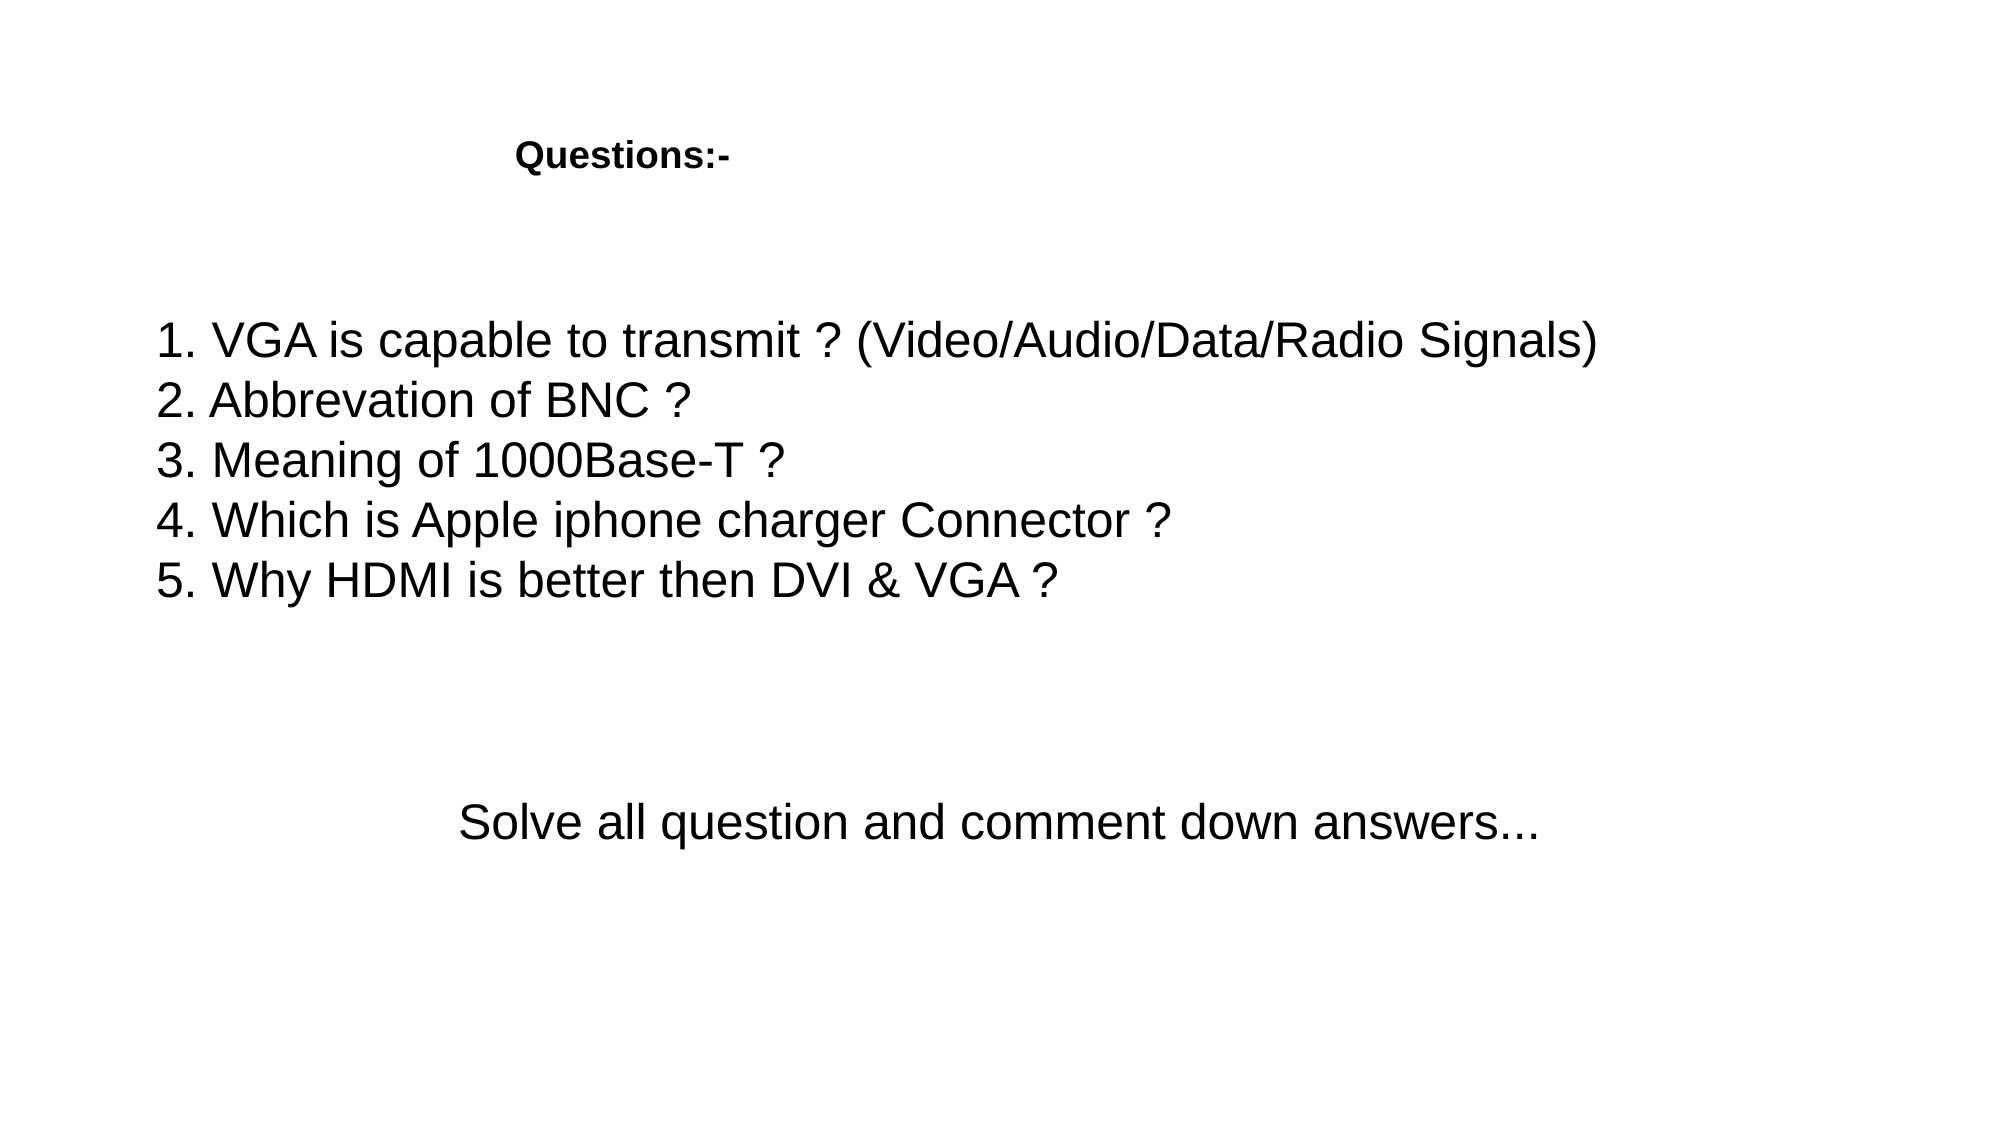

Questions:-
1. VGA is capable to transmit ? (Video/Audio/Data/Radio Signals)
2. Abbrevation of BNC ?
3. Meaning of 1000Base-T ?
4. Which is Apple iphone charger Connector ?
5. Why HDMI is better then DVI & VGA ?
Solve all question and comment down answers...